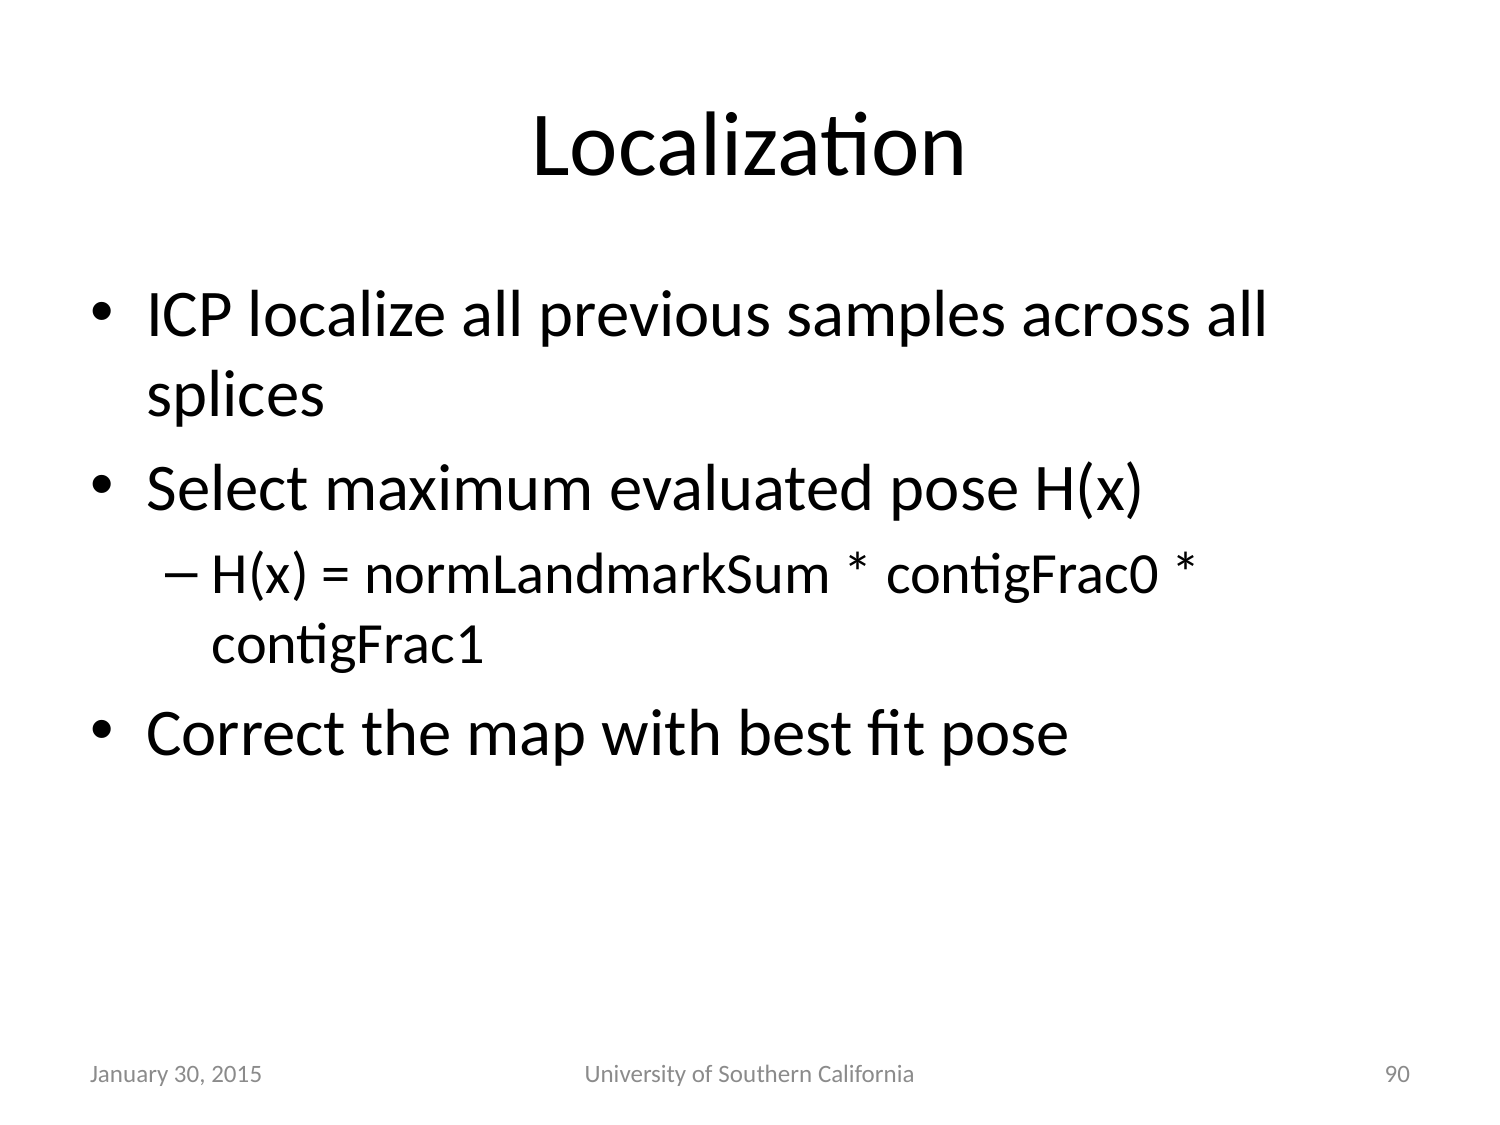

# Localization
ICP localize all previous samples across all splices
Select maximum evaluated pose H(x)
H(x) = normLandmarkSum * contigFrac0 * contigFrac1
Correct the map with best fit pose
January 30, 2015
University of Southern California
90